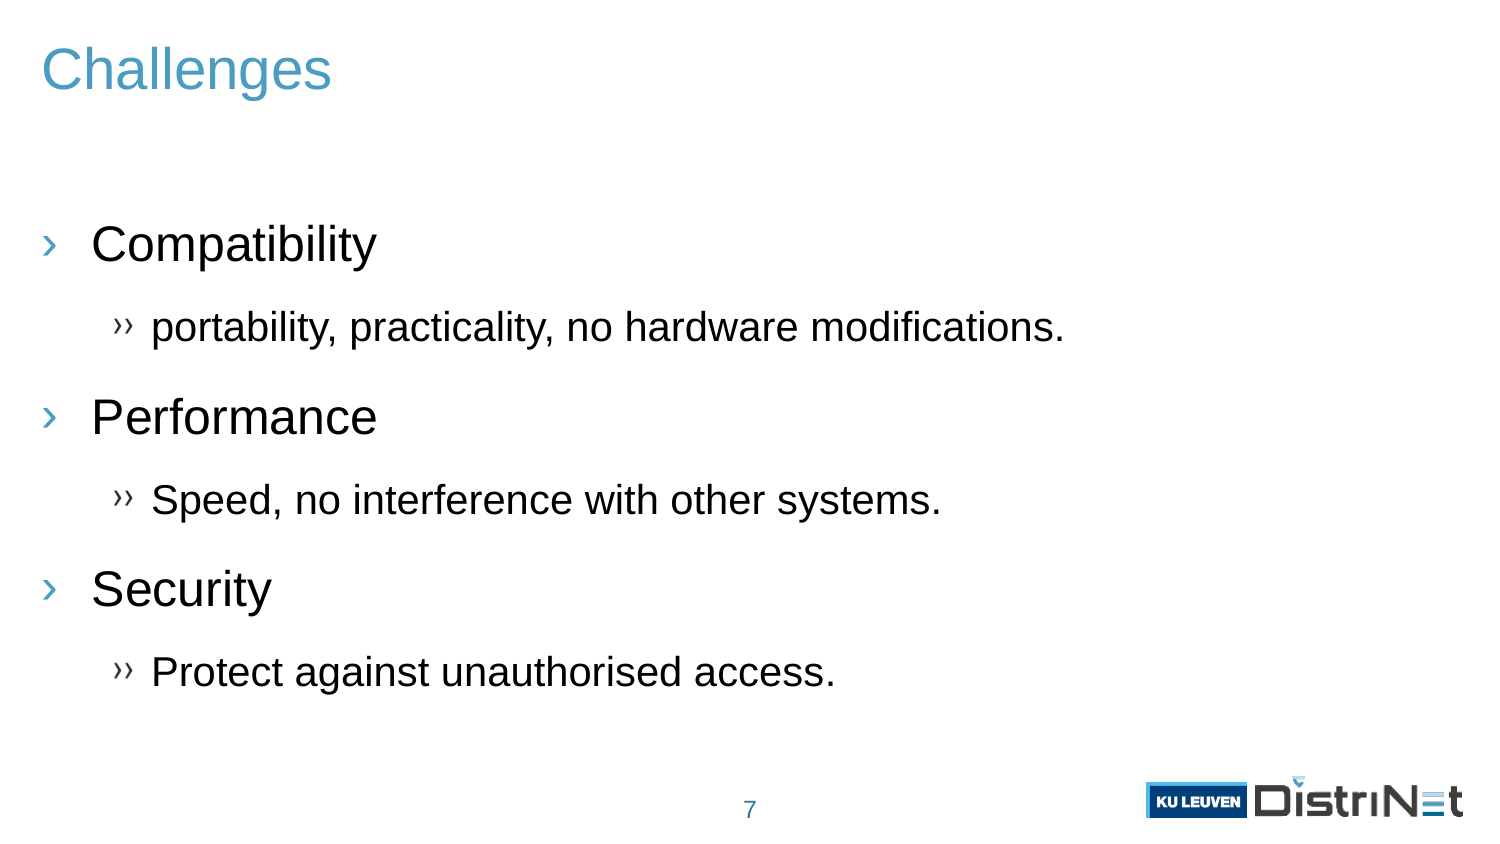

# Challenges
Compatibility
portability, practicality, no hardware modifications.
Performance
Speed, no interference with other systems.
Security
Protect against unauthorised access.
7